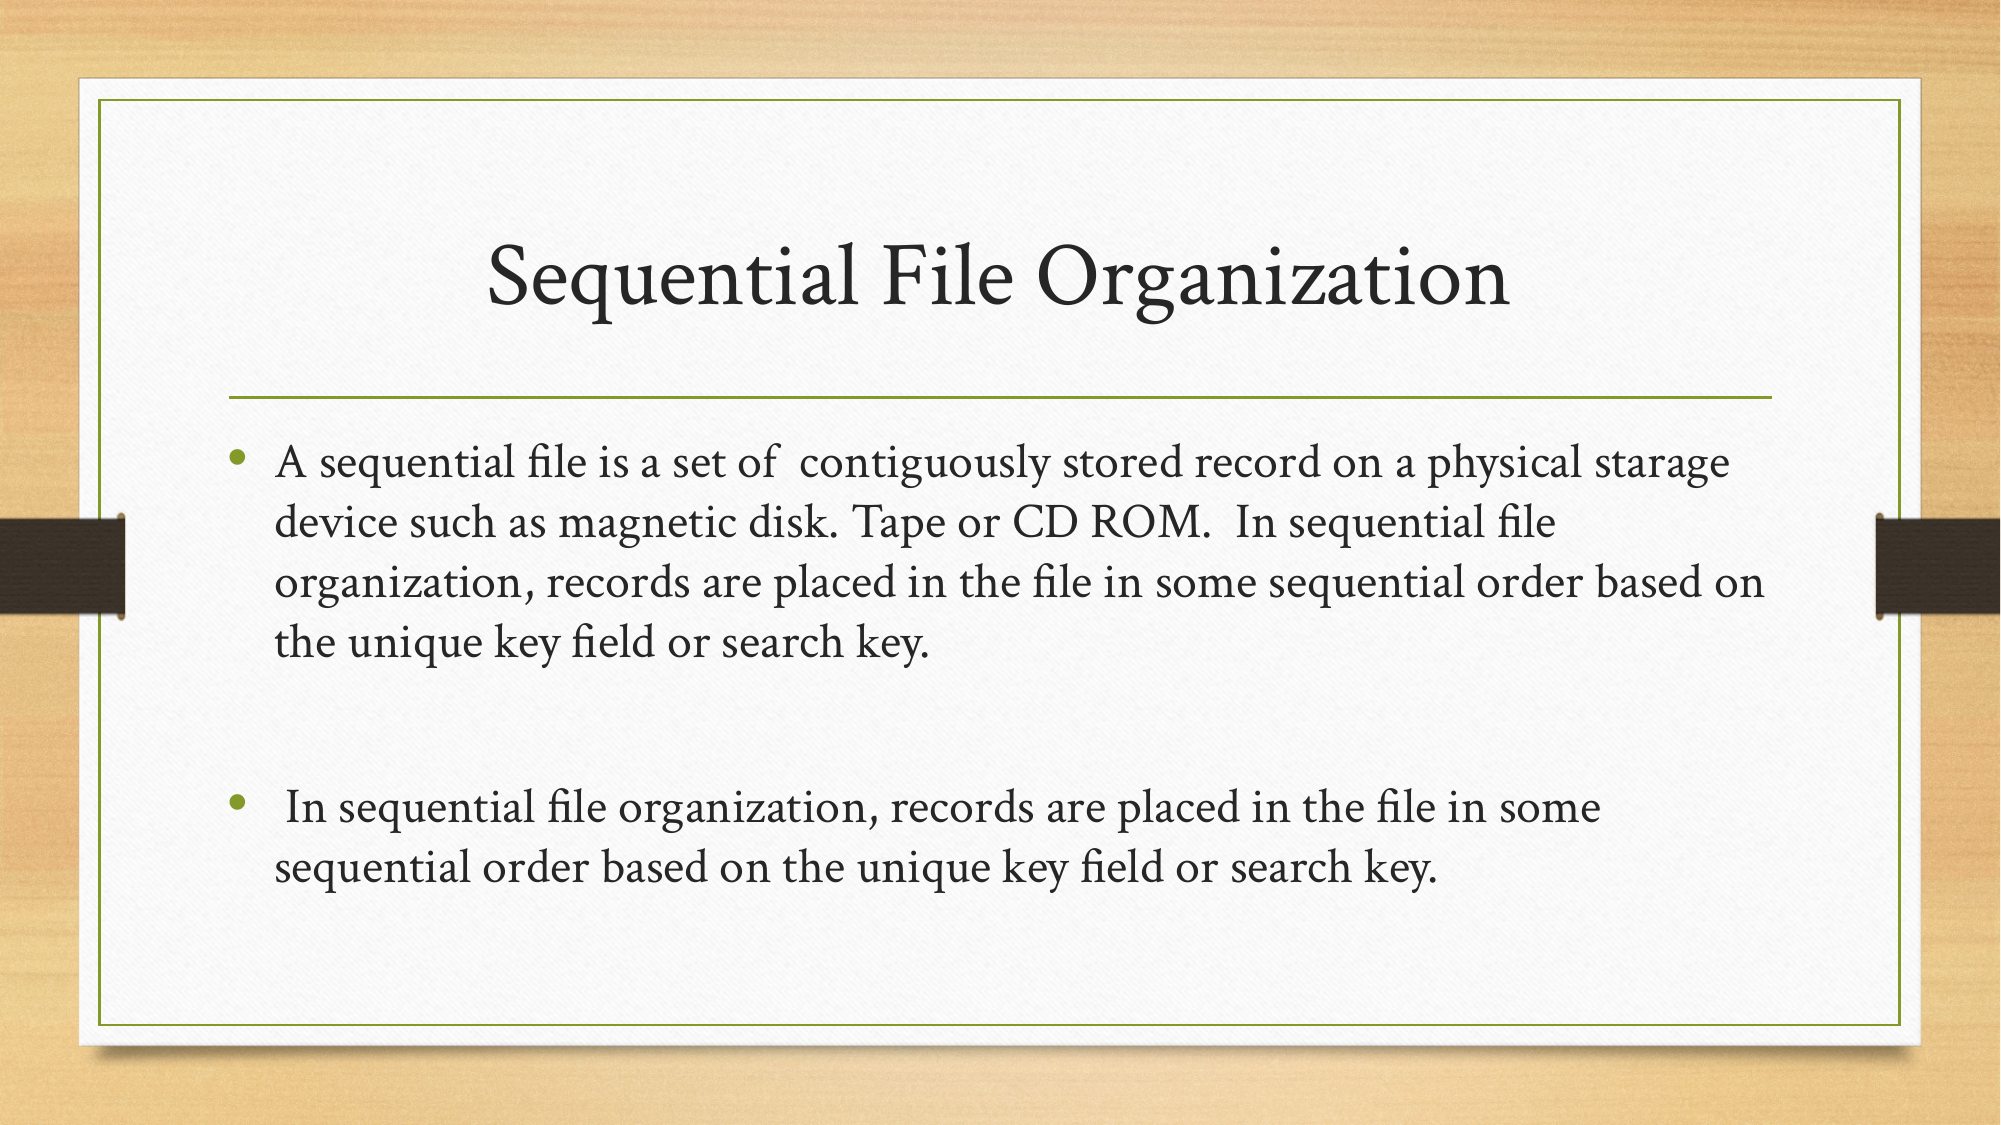

# Sequential File Organization
A sequential file is a set of  contiguously stored record on a physical starage device such as magnetic disk. Tape or CD ROM.  In sequential file organization, records are placed in the file in some sequential order based on the unique key field or search key.

 In sequential file organization, records are placed in the file in some sequential order based on the unique key field or search key.